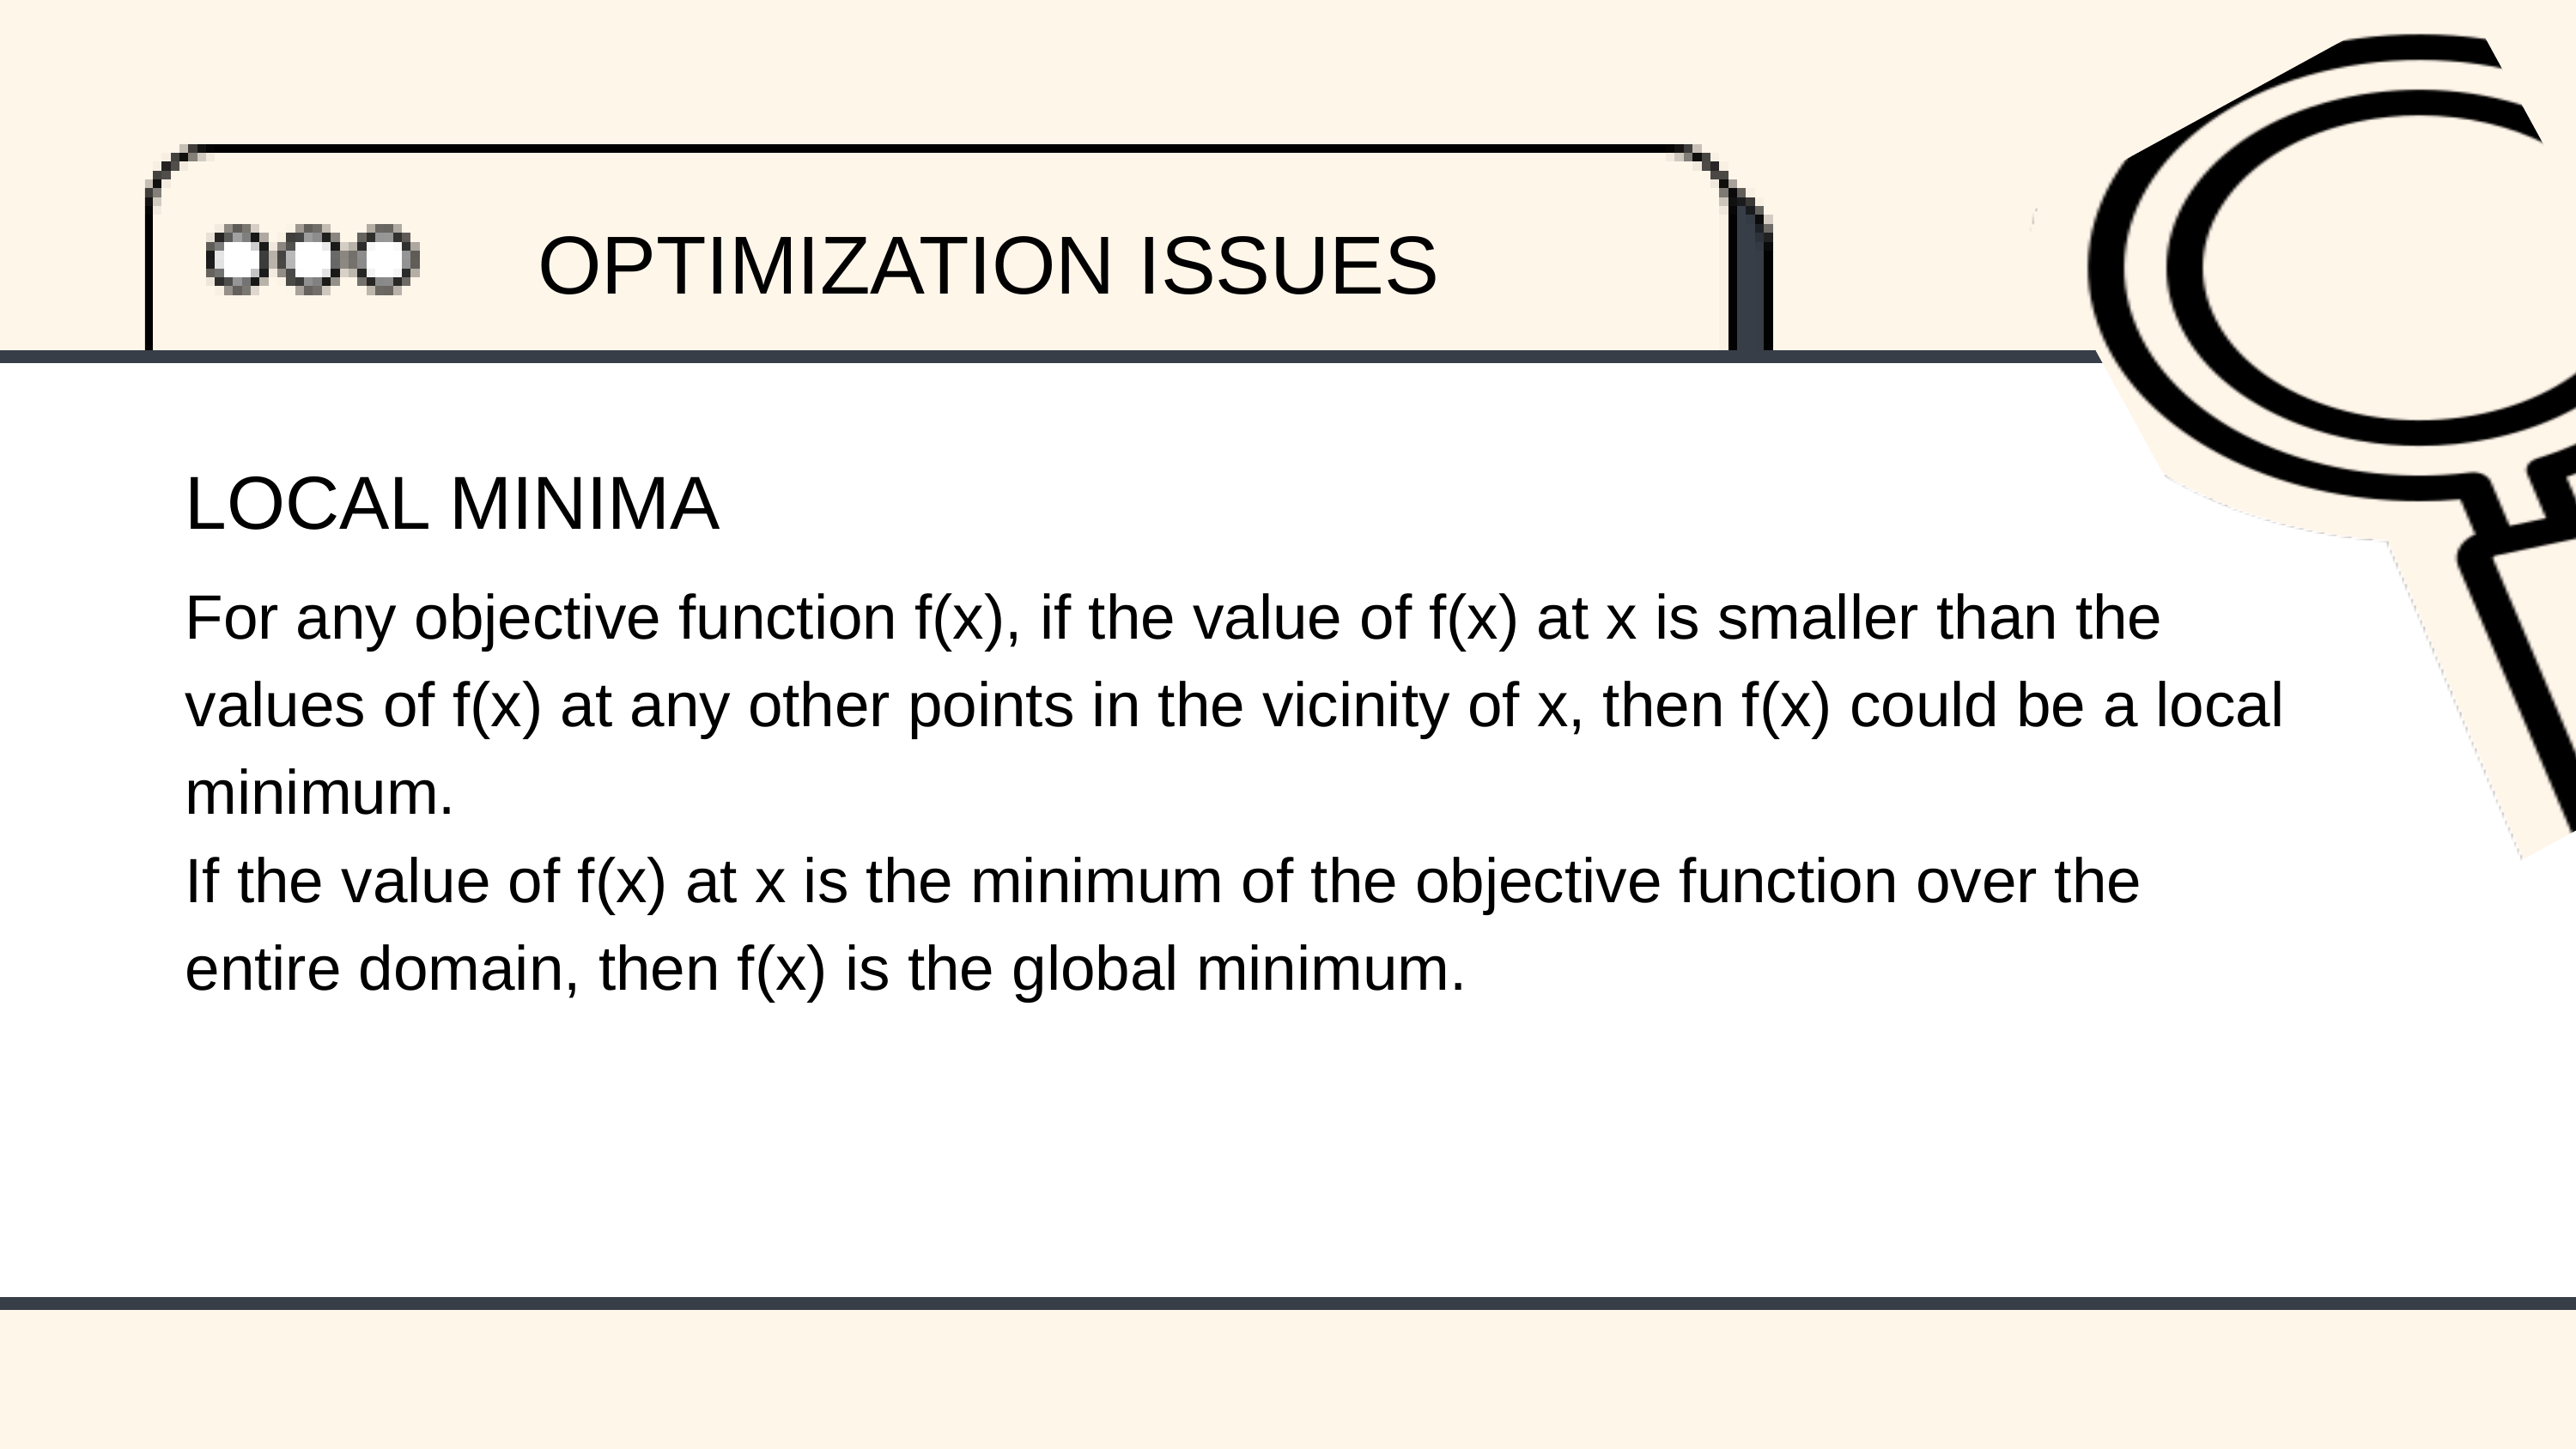

OPTIMIZATION ISSUES

LOCAL MINIMA
For any objective function f(x), if the value of f(x) at x is smaller than the values of f(x) at any other points in the vicinity of x, then f(x) could be a local minimum.
If the value of f(x) at x is the minimum of the objective function over the entire domain, then f(x) is the global minimum.